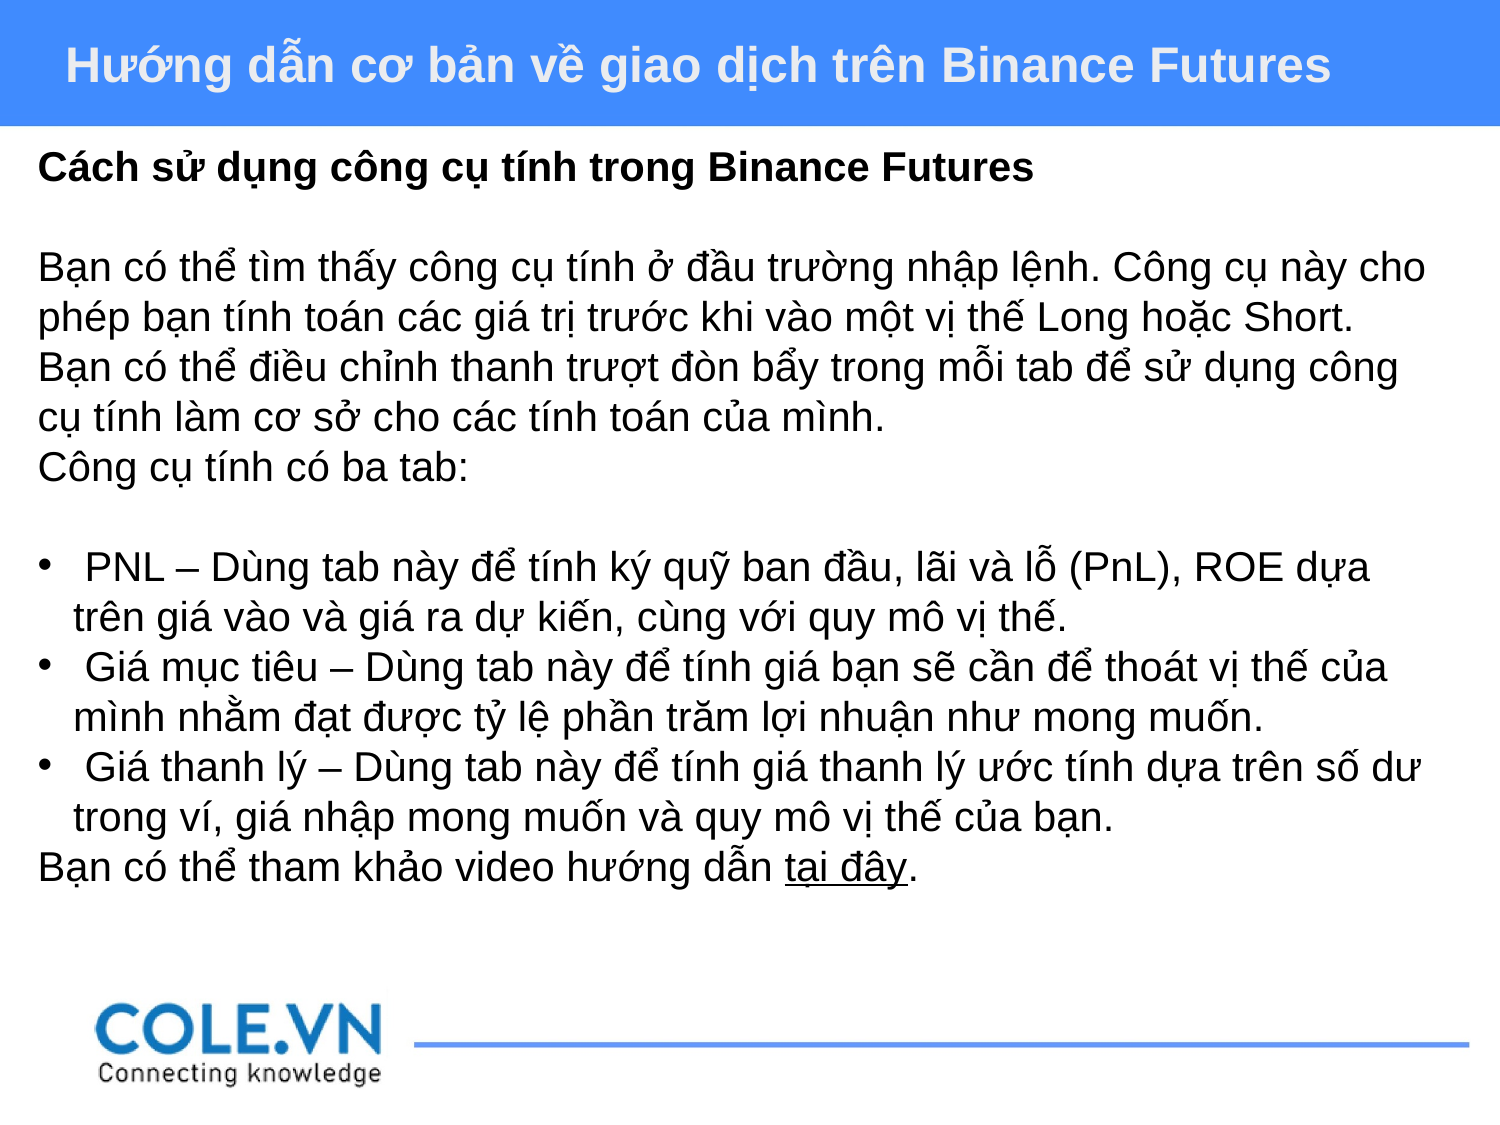

Hướng dẫn cơ bản về giao dịch trên Binance Futures
Cách sử dụng công cụ tính trong Binance Futures

Bạn có thể tìm thấy công cụ tính ở đầu trường nhập lệnh. Công cụ này cho phép bạn tính toán các giá trị trước khi vào một vị thế Long hoặc Short. Bạn có thể điều chỉnh thanh trượt đòn bẩy trong mỗi tab để sử dụng công cụ tính làm cơ sở cho các tính toán của mình.
Công cụ tính có ba tab:

 PNL – Dùng tab này để tính ký quỹ ban đầu, lãi và lỗ (PnL), ROE dựa trên giá vào và giá ra dự kiến, cùng với quy mô vị thế.
 Giá mục tiêu – Dùng tab này để tính giá bạn sẽ cần để thoát vị thế của mình nhằm đạt được tỷ lệ phần trăm lợi nhuận như mong muốn.
 Giá thanh lý – Dùng tab này để tính giá thanh lý ước tính dựa trên số dư trong ví, giá nhập mong muốn và quy mô vị thế của bạn.
Bạn có thể tham khảo video hướng dẫn tại đây.